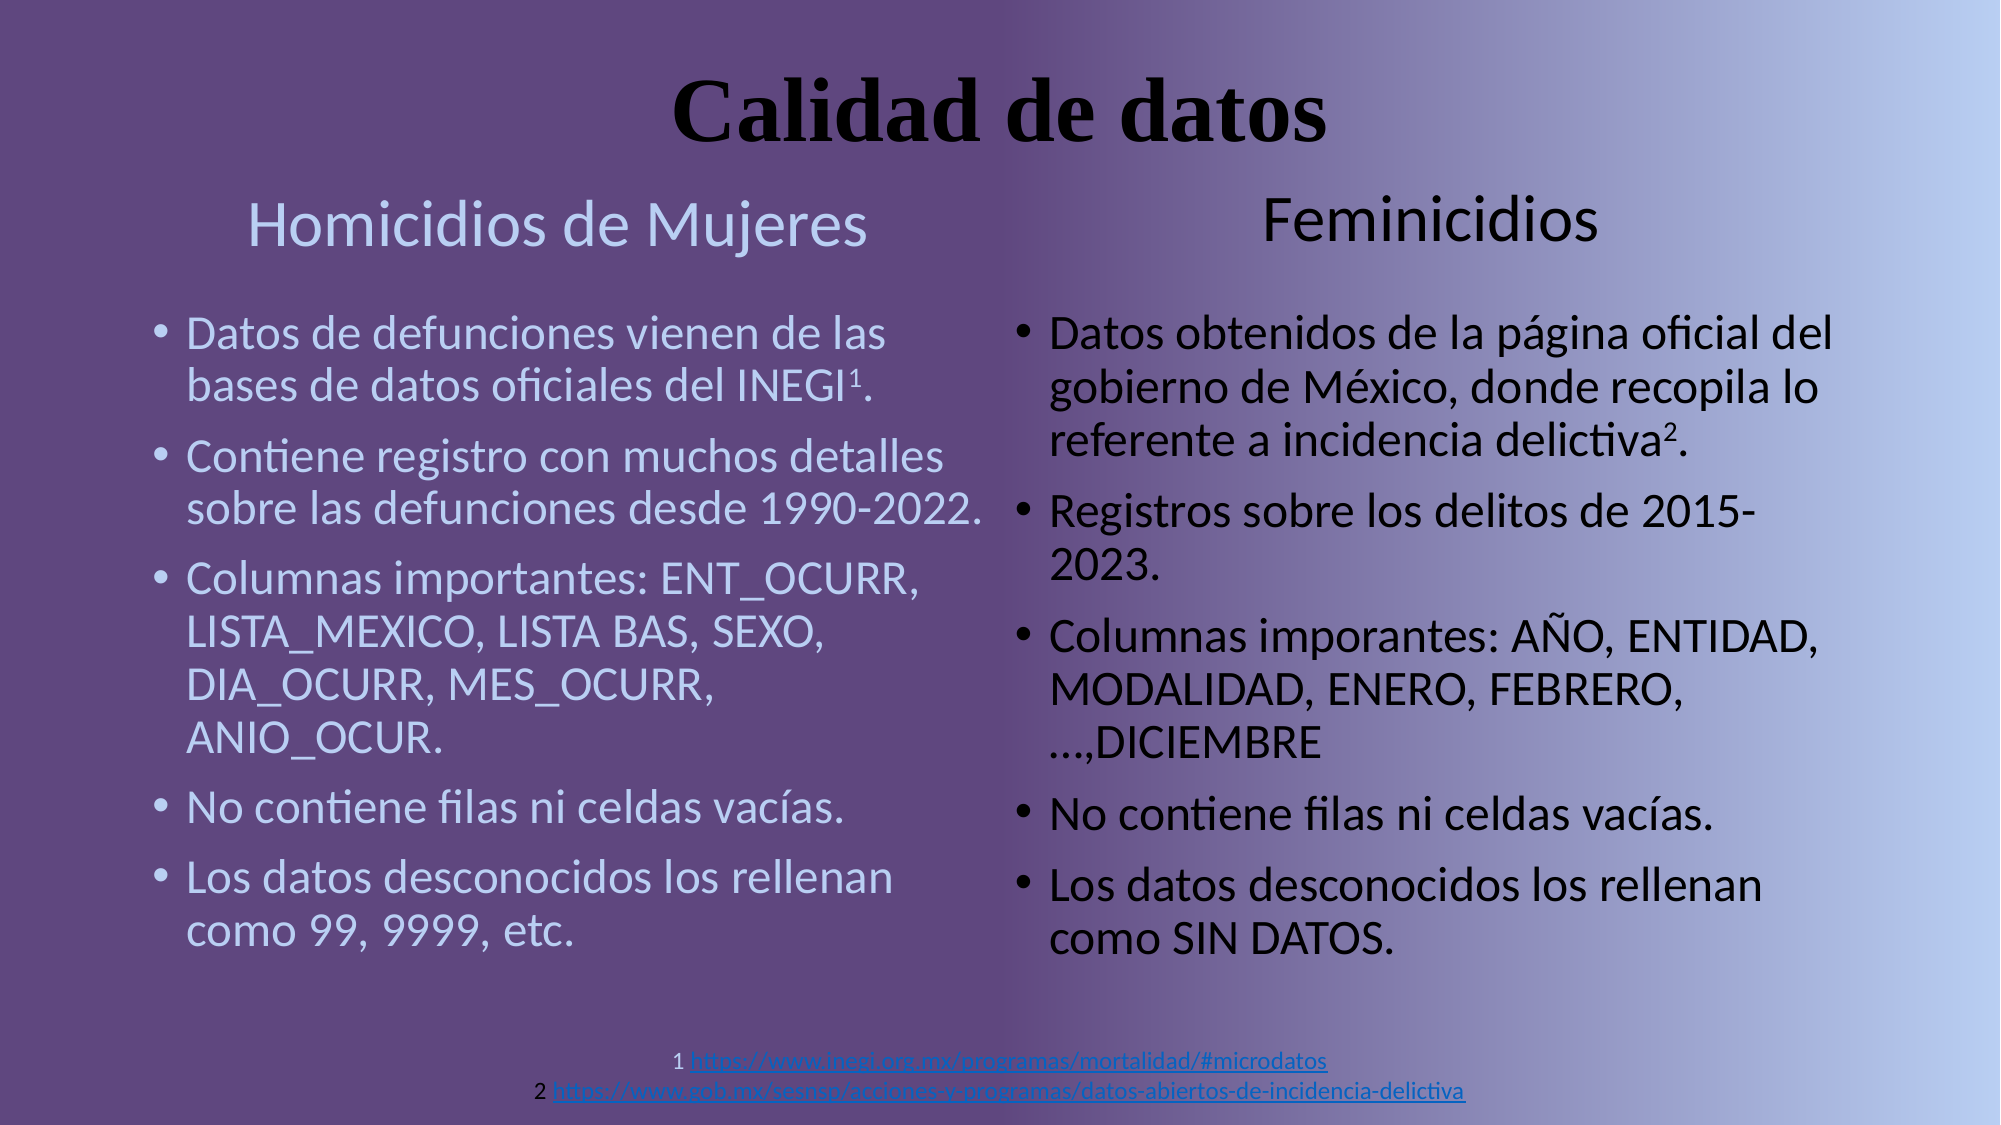

# Calidad de datos
Feminicidios
Homicidios de Mujeres
Datos de defunciones vienen de las bases de datos oficiales del INEGI1.
Contiene registro con muchos detalles sobre las defunciones desde 1990-2022.
Columnas importantes: ENT_OCURR, LISTA_MEXICO, LISTA BAS, SEXO, DIA_OCURR, MES_OCURR, ANIO_OCUR.
No contiene filas ni celdas vacías.
Los datos desconocidos los rellenan como 99, 9999, etc.

Datos obtenidos de la página oficial del gobierno de México, donde recopila lo referente a incidencia delictiva2.
Registros sobre los delitos de 2015-2023.
Columnas imporantes: AÑO, ENTIDAD, MODALIDAD, ENERO, FEBRERO,…,DICIEMBRE
No contiene filas ni celdas vacías.
Los datos desconocidos los rellenan como SIN DATOS.

1 https://www.inegi.org.mx/programas/mortalidad/#microdatos
2 https://www.gob.mx/sesnsp/acciones-y-programas/datos-abiertos-de-incidencia-delictiva